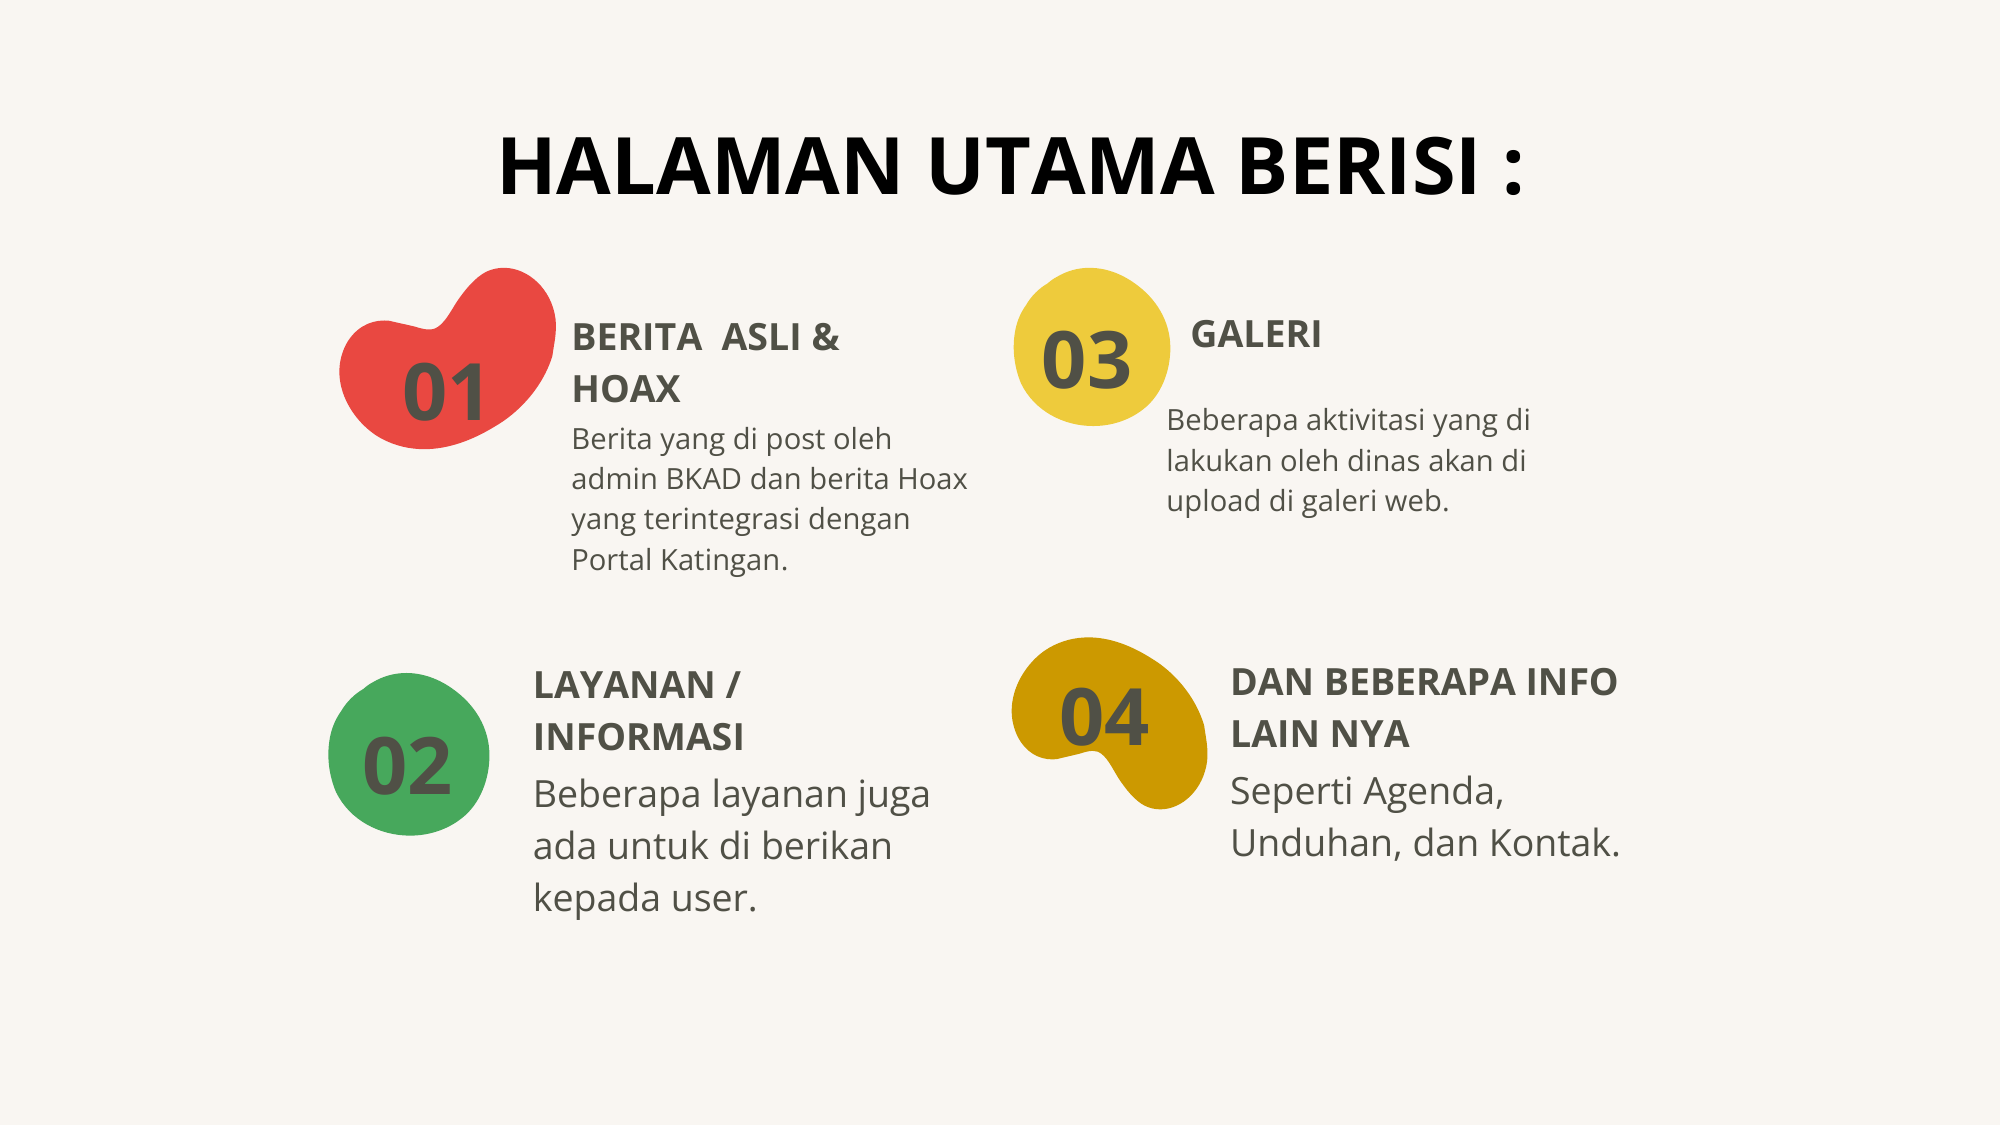

# HALAMAN UTAMA BERISI :

GALERI
BERITA  ASLI & HOAX
03
01
Beberapa aktivitasi yang di lakukan oleh dinas akan di upload di galeri web.
Berita yang di post oleh admin BKAD dan berita Hoax yang terintegrasi dengan Portal Katingan.
DAN BEBERAPA INFO LAIN NYA
LAYANAN / INFORMASI

04
02
Seperti Agenda, Unduhan, dan Kontak.
Beberapa layanan juga ada untuk di berikan kepada user.